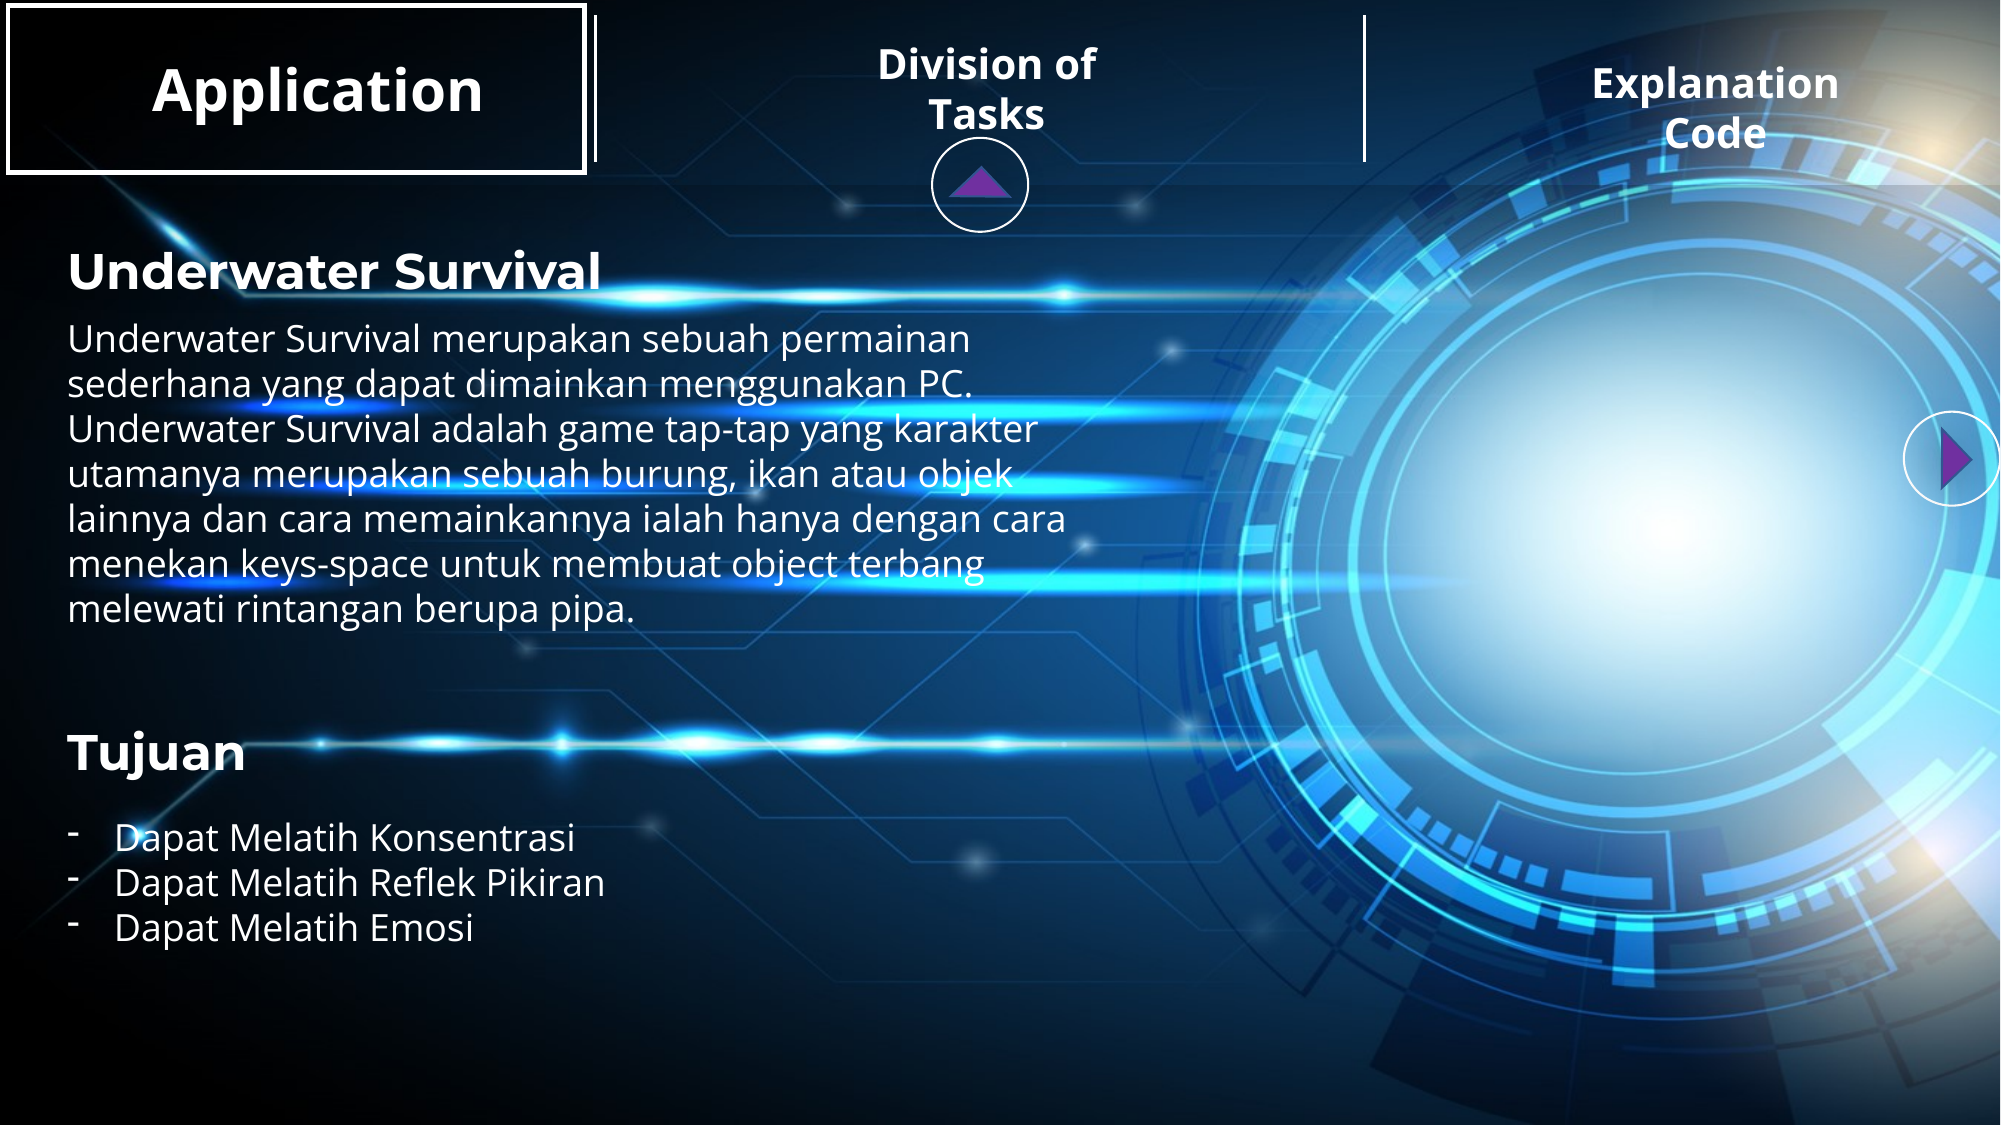

Division of Tasks
Application
Explanation Code

Underwater Survival
Underwater Survival merupakan sebuah permainan sederhana yang dapat dimainkan menggunakan PC. Underwater Survival adalah game tap-tap yang karakter utamanya merupakan sebuah burung, ikan atau objek lainnya dan cara memainkannya ialah hanya dengan cara menekan keys-space untuk membuat object terbang melewati rintangan berupa pipa.

Tujuan
Dapat Melatih Konsentrasi
Dapat Melatih Reflek Pikiran
Dapat Melatih Emosi